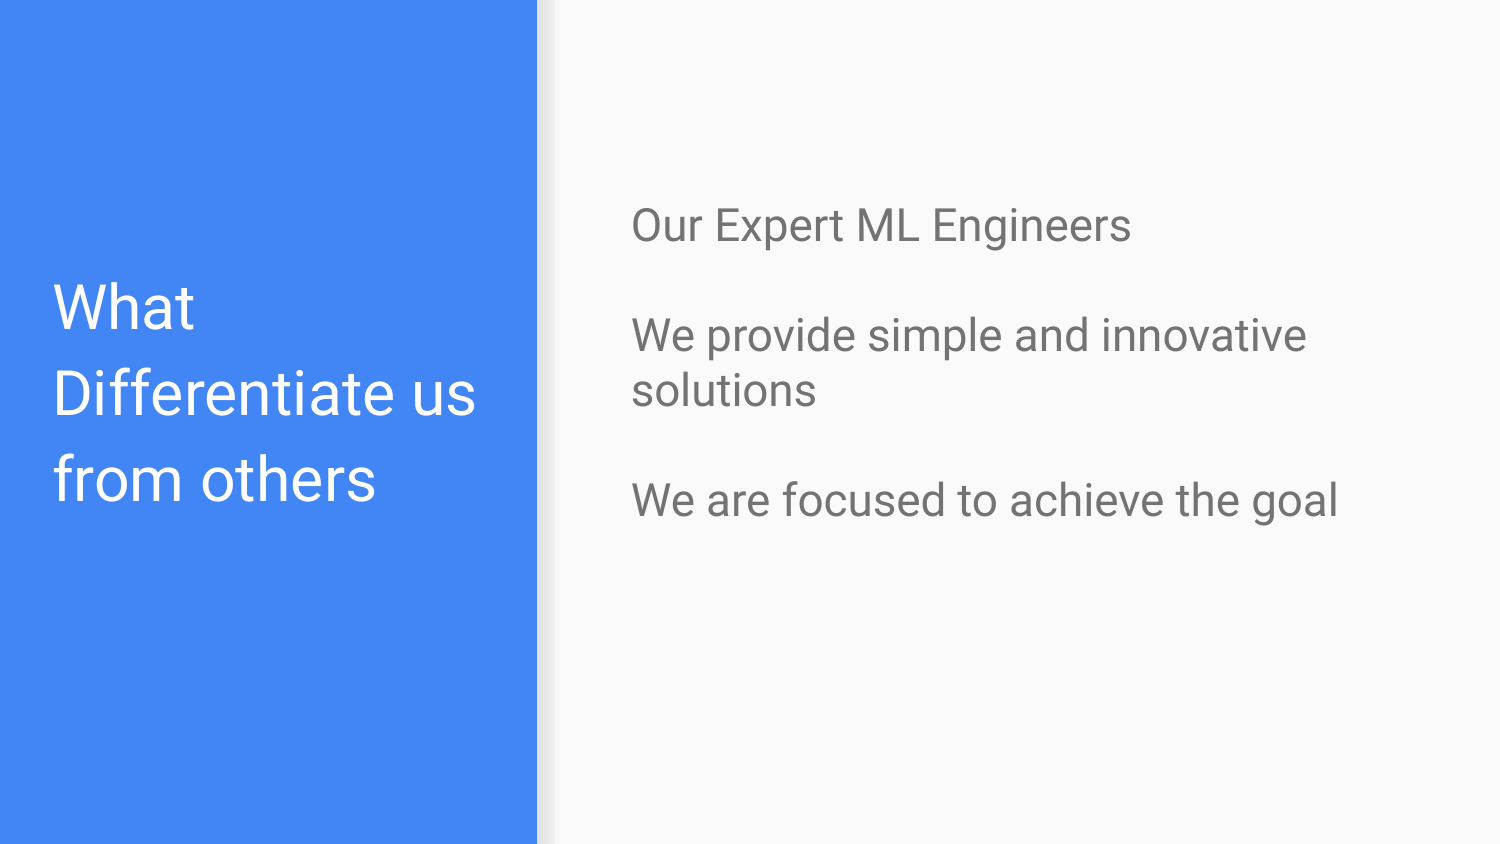

Our Expert ML Engineers

We provide simple and innovative solutions

We are focused to achieve the goal
What Differentiate us from others